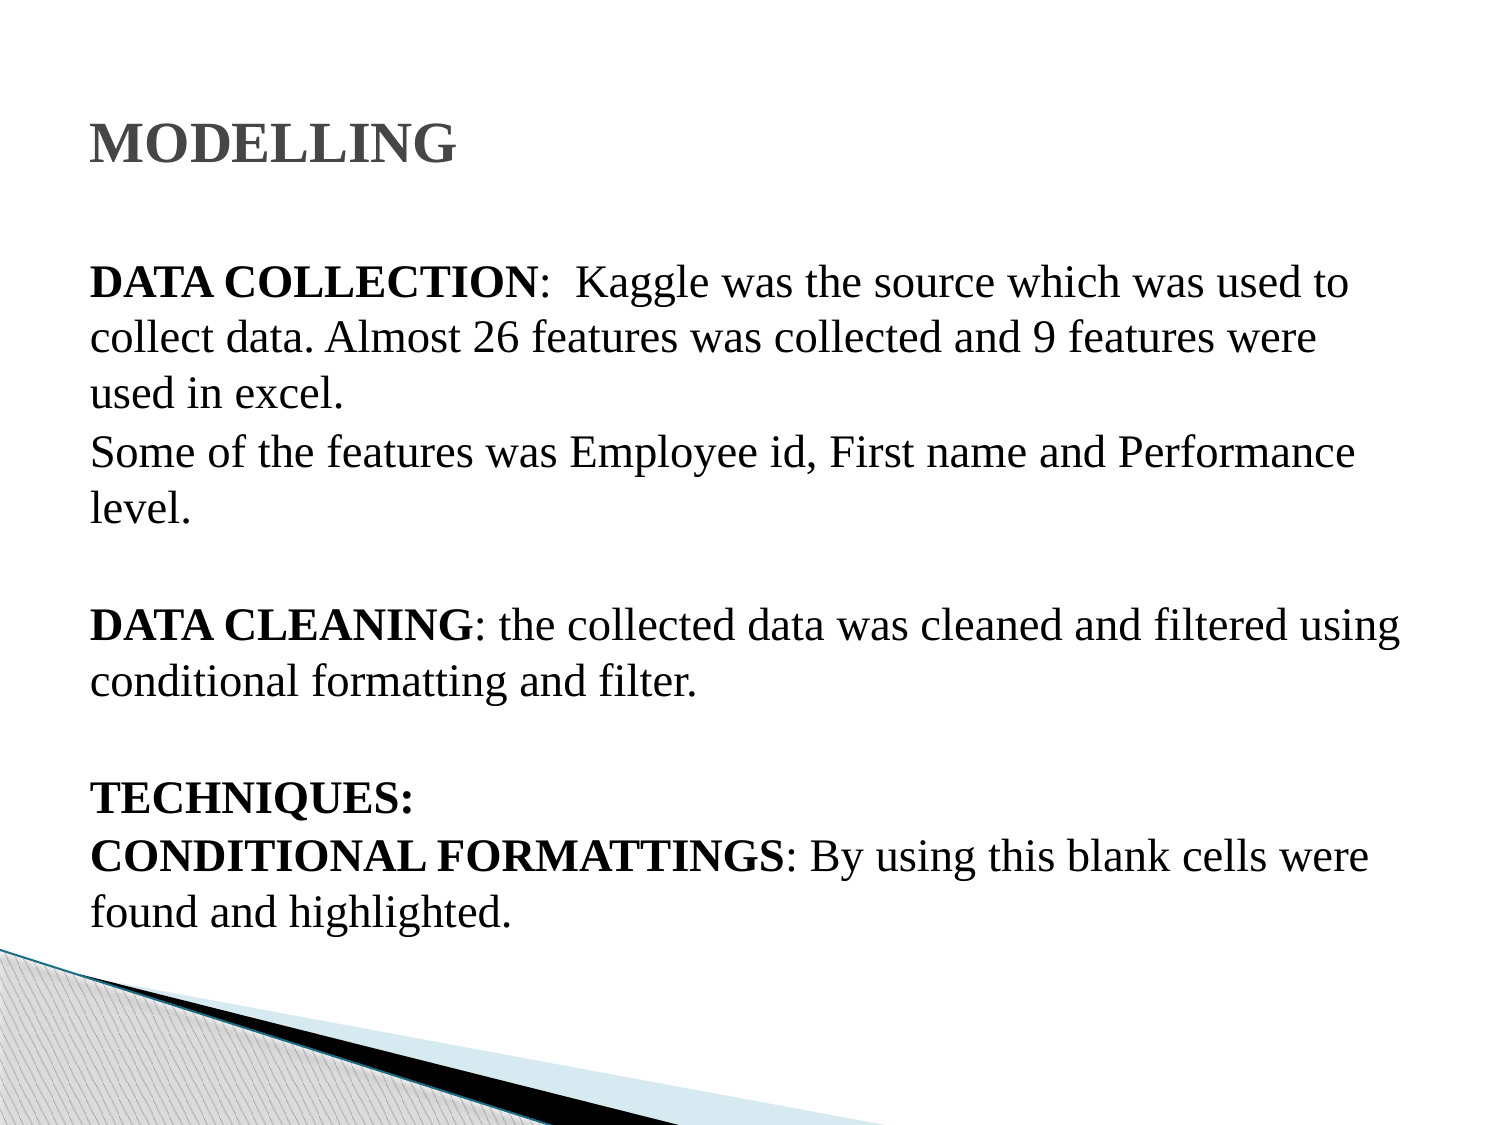

# MODELLING
DATA COLLECTION:  Kaggle was the source which was used to collect data. Almost 26 features was collected and 9 features were used in excel.
Some of the features was Employee id, First name and Performance level.

DATA CLEANING: the collected data was cleaned and filtered using conditional formatting and filter.

TECHNIQUES:
CONDITIONAL FORMATTINGS: By using this blank cells were found and highlighted.